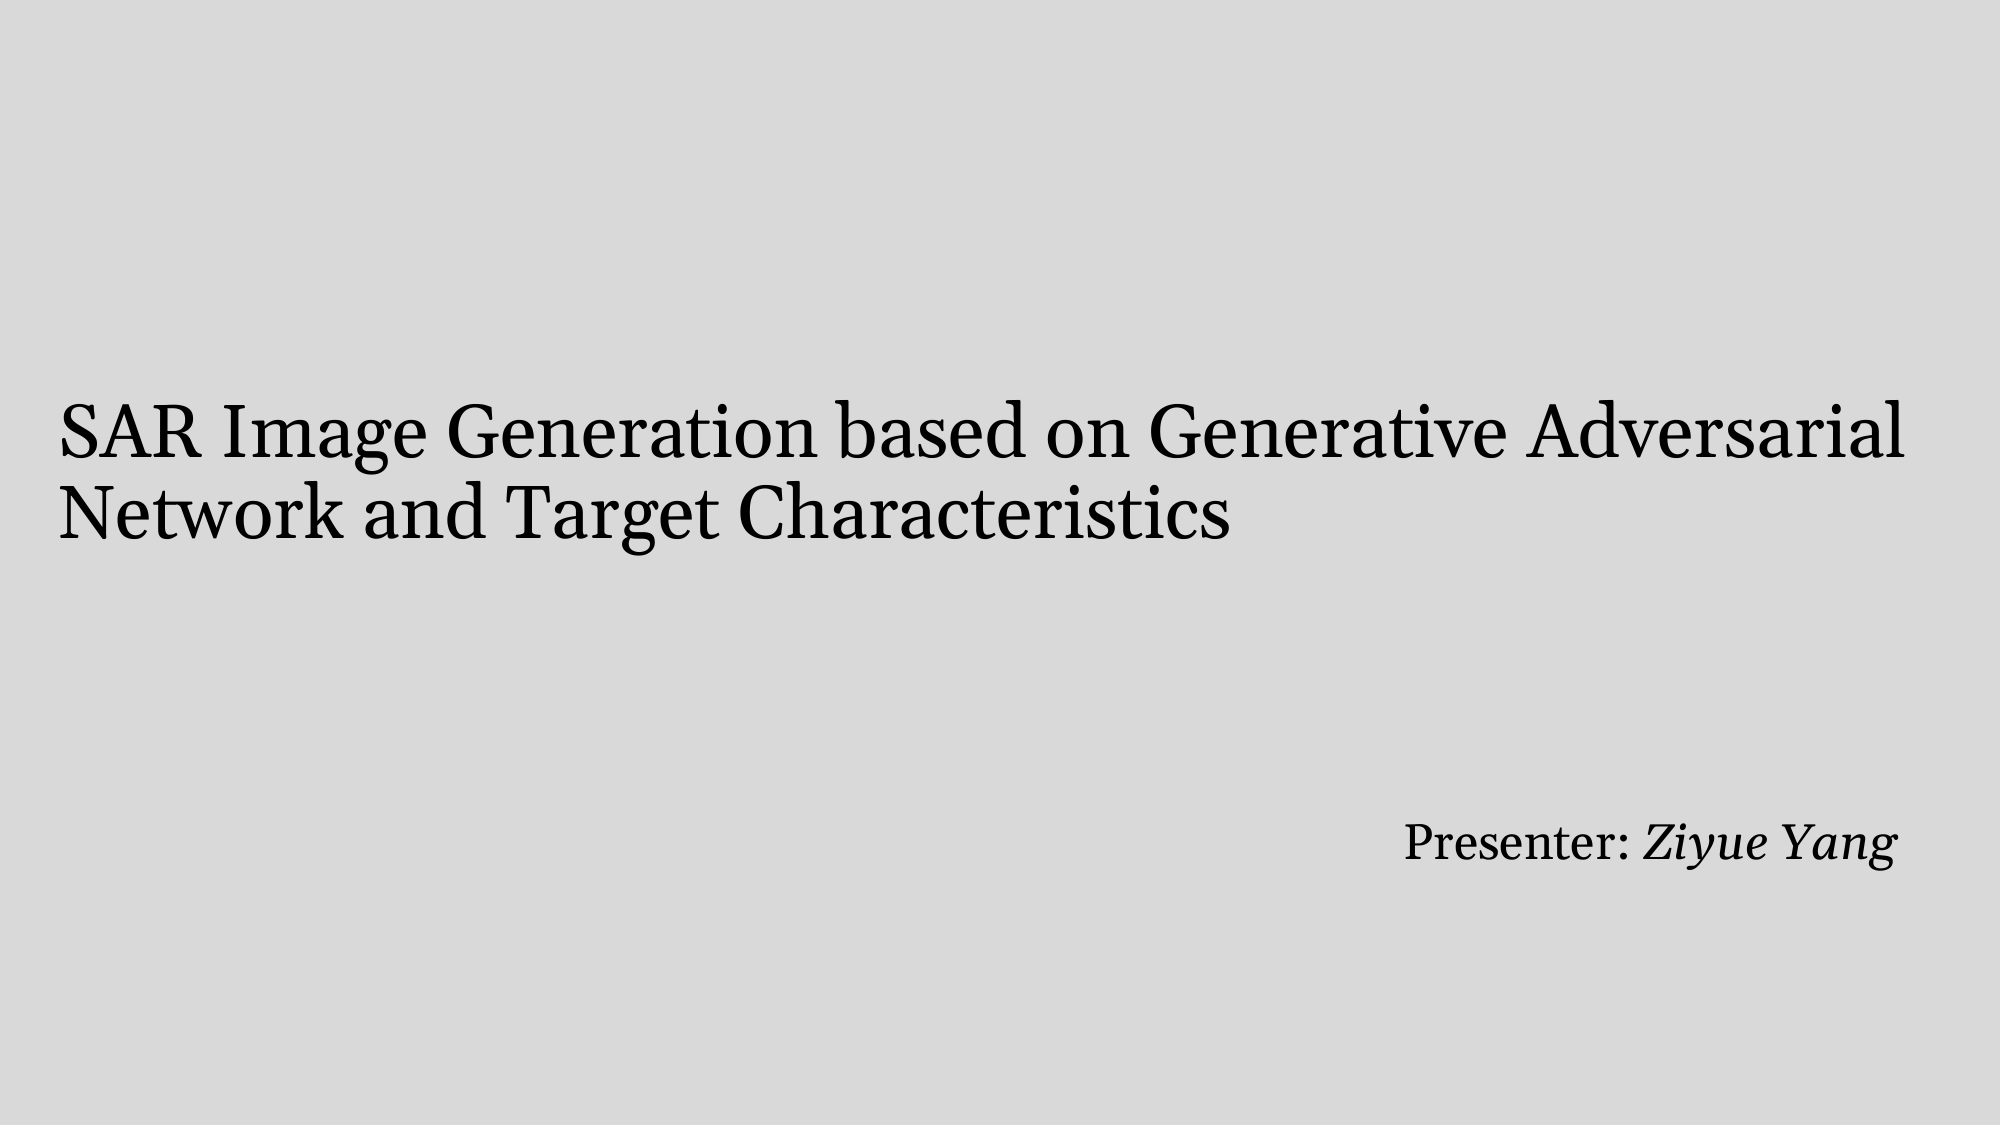

# SAR Image Generation based on Generative Adversarial Network and Target Characteristics
Presenter: Ziyue Yang